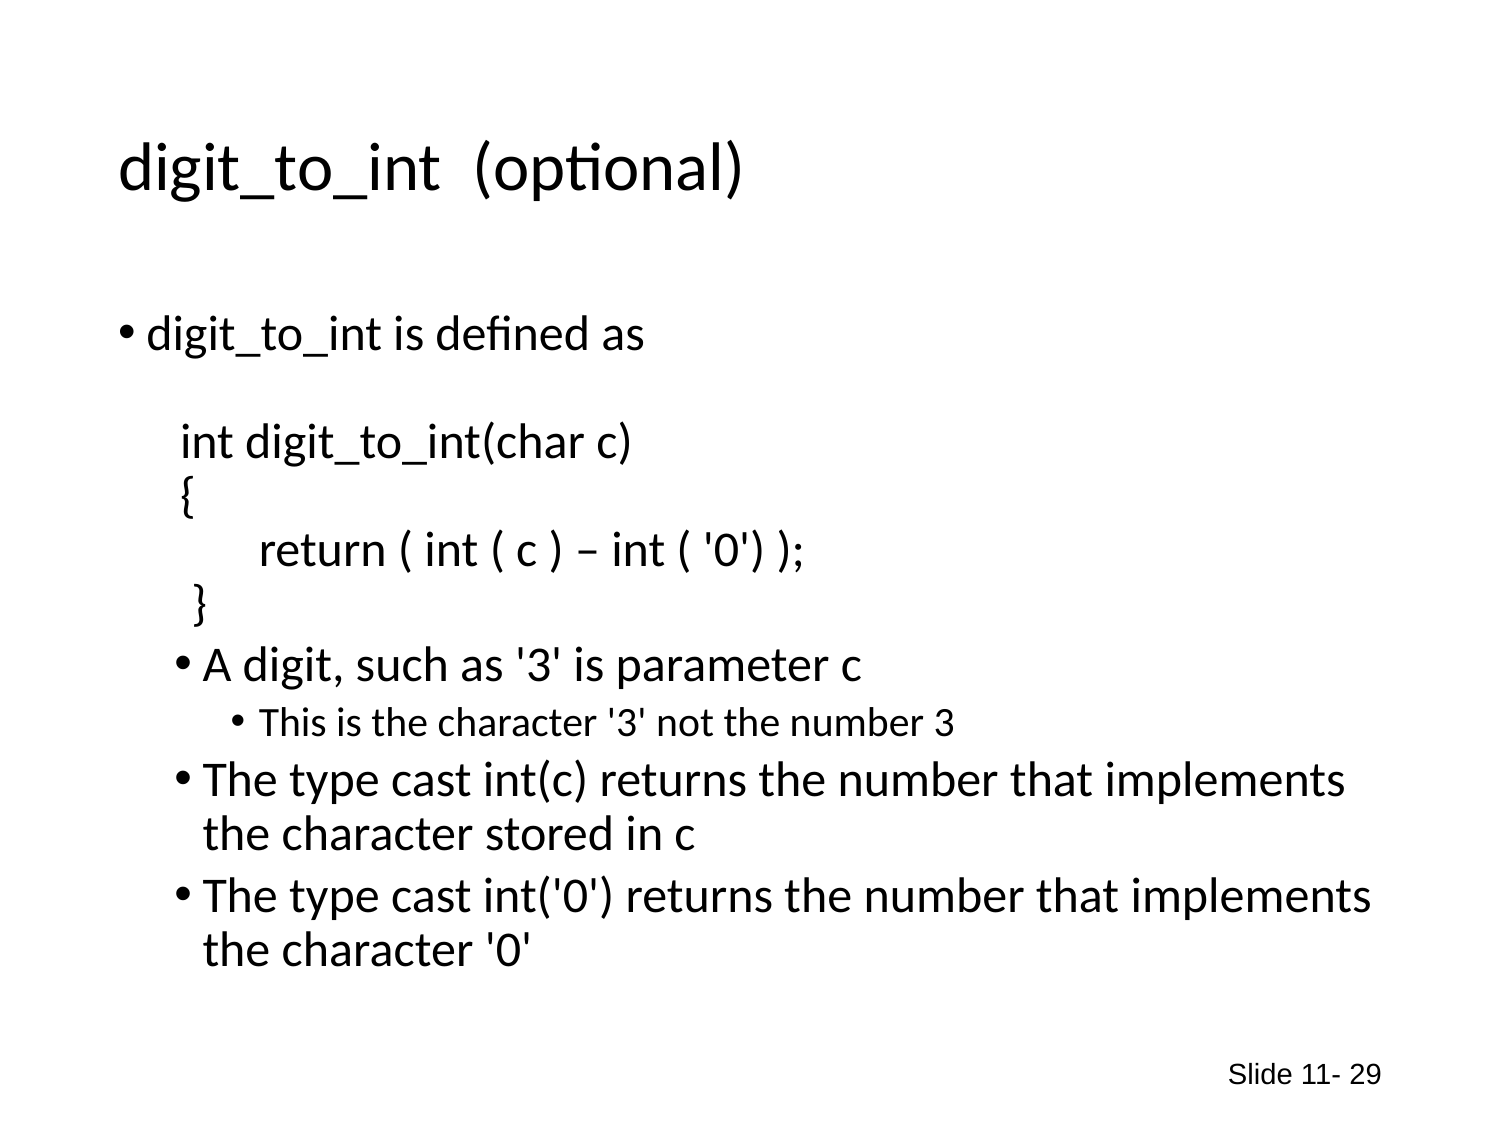

# digit_to_int  (optional)
digit_to_int is defined as
   int digit_to_int(char c)
   {
          return ( int ( c ) – int ( '0') );
    }
A digit, such as '3' is parameter c
This is the character '3' not the number 3
The type cast int(c) returns the number that implements the character stored in c
The type cast int('0') returns the number that implements the character '0'

Slide 11- 29